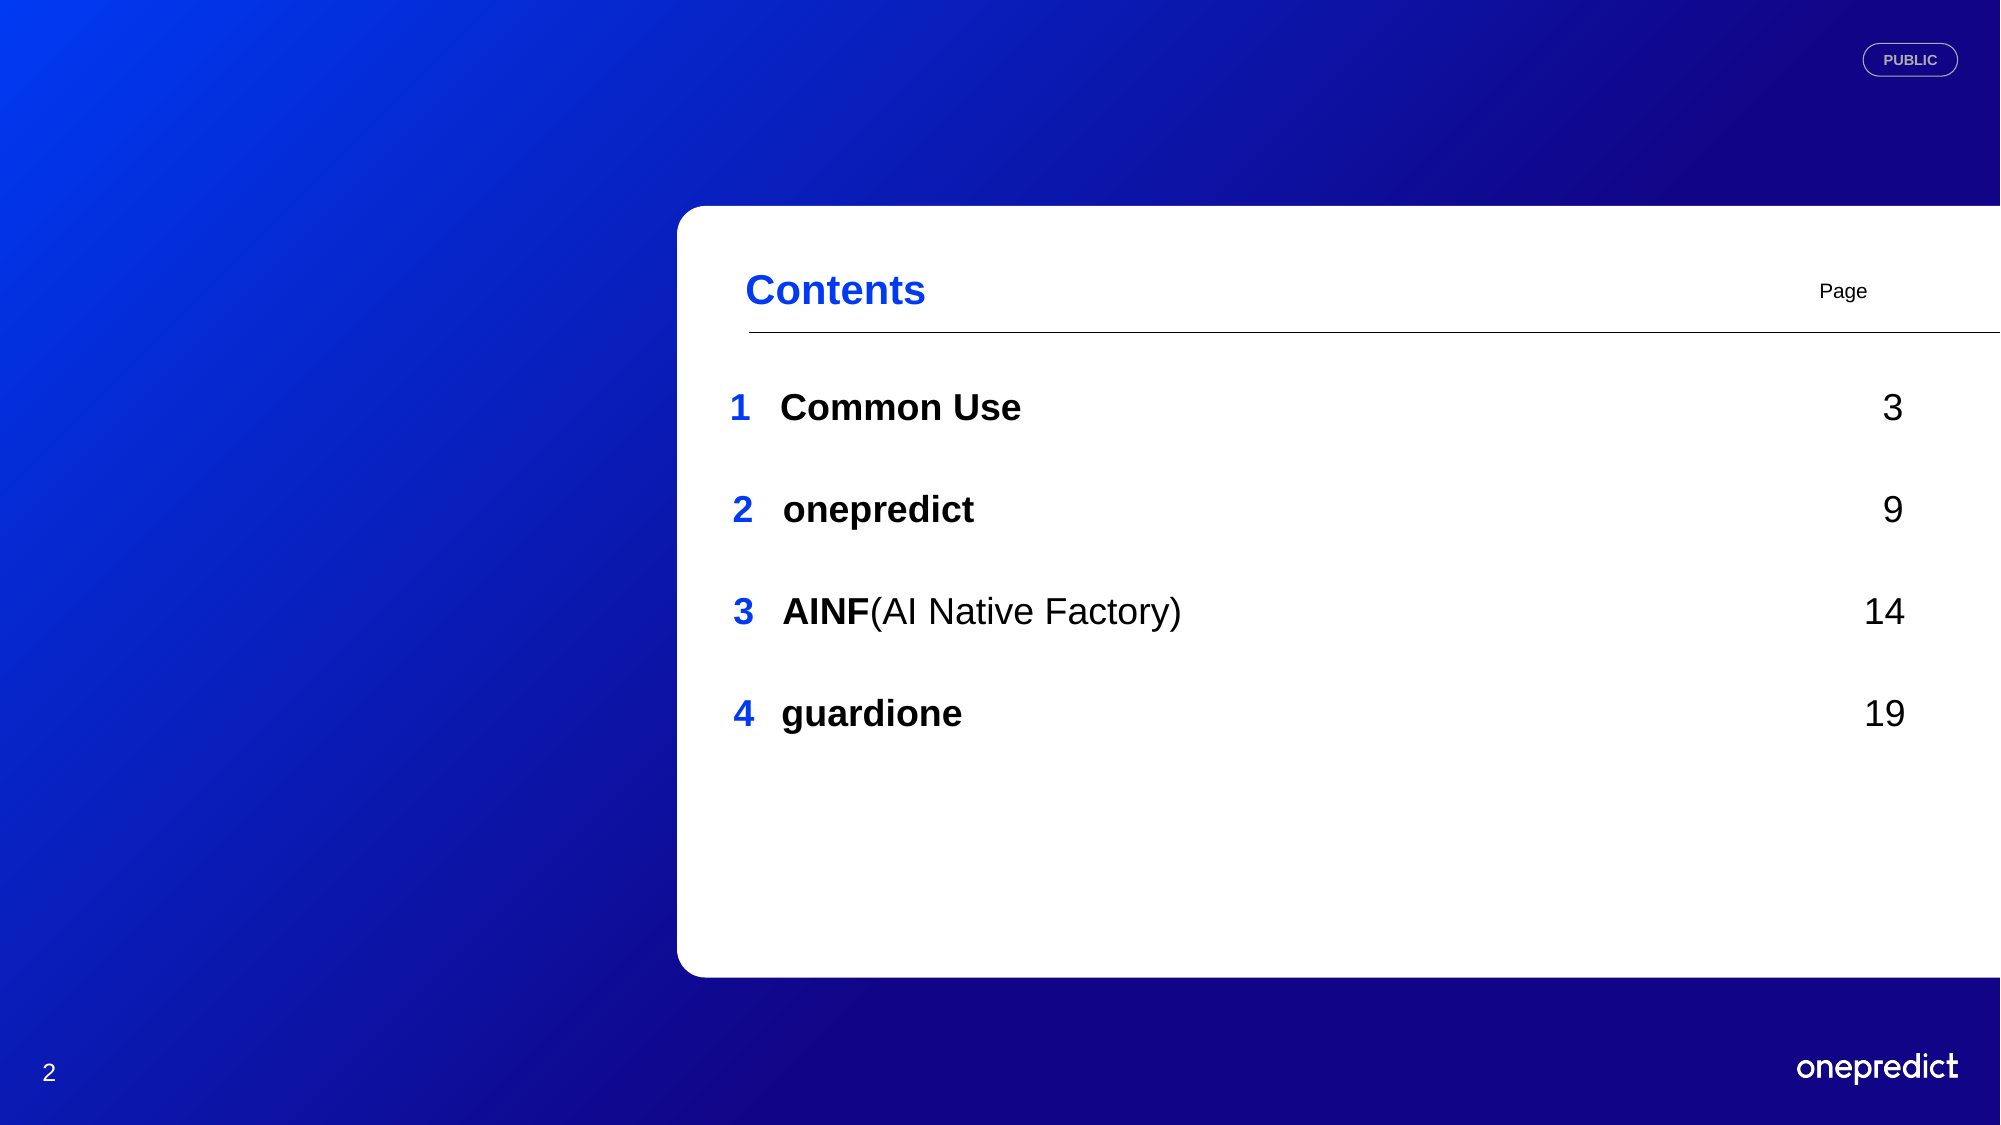

Page
1
Common Use
3
2
onepredict
9
3
AINF(AI Native Factory)
14
4
guardione
19